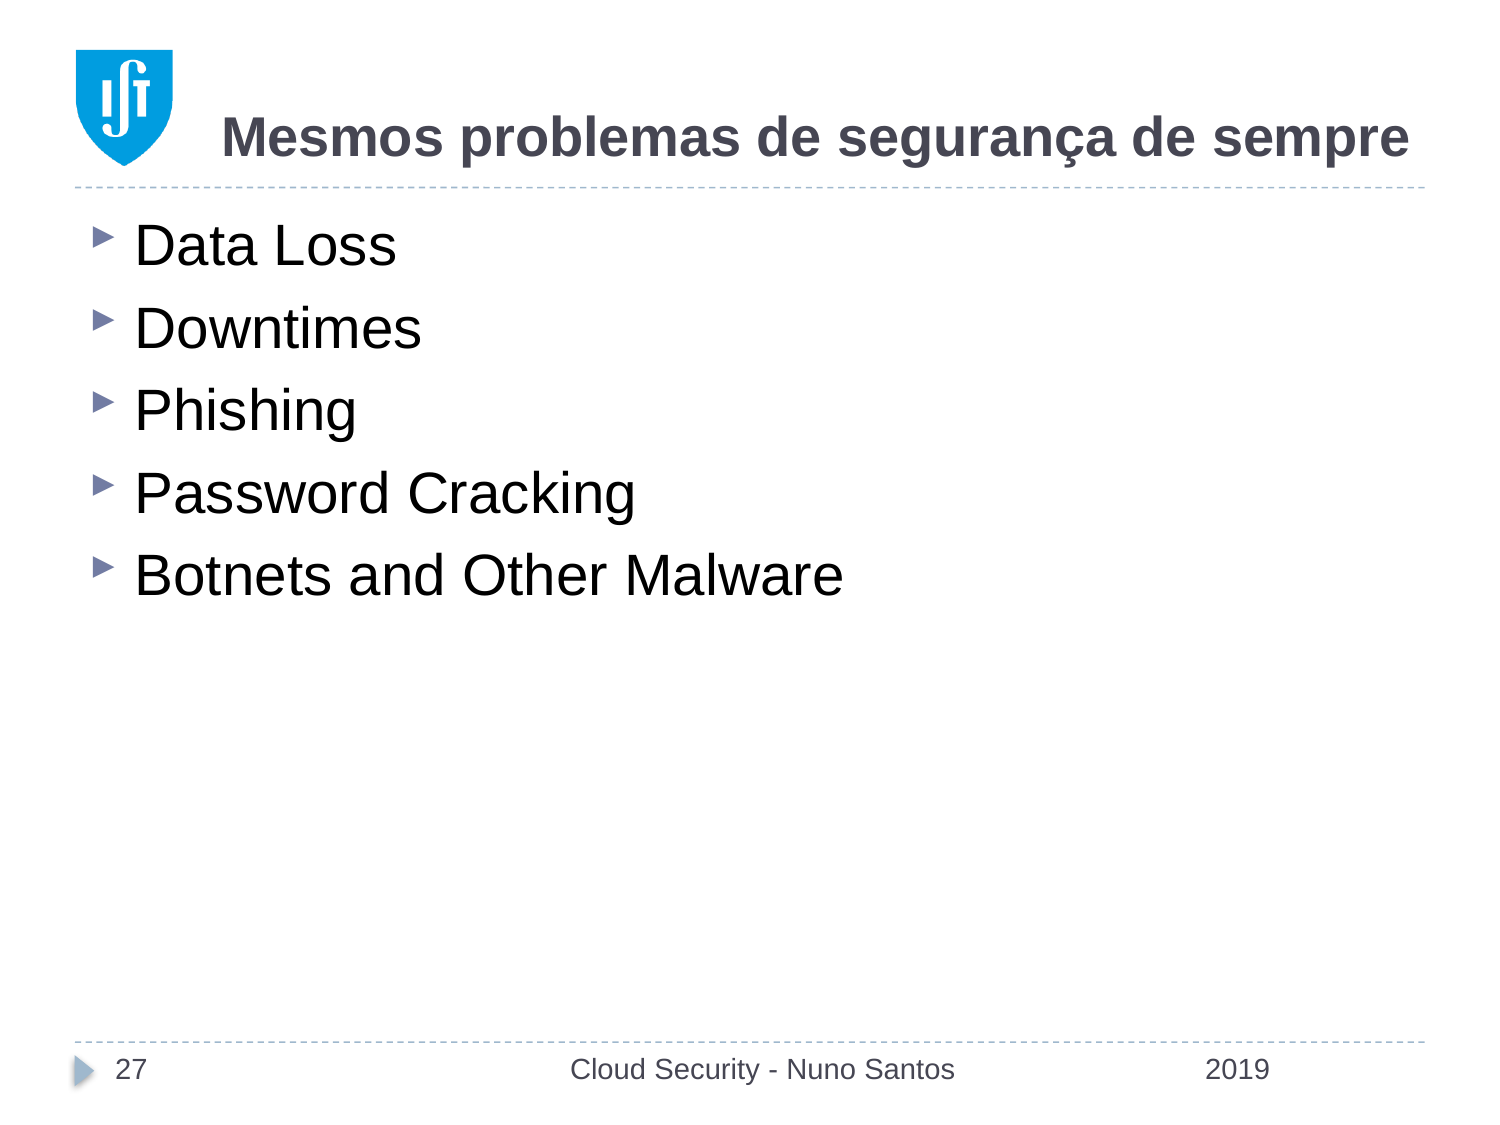

# Mesmos problemas de segurança de sempre
Data Loss
Downtimes
Phishing
Password Cracking
Botnets and Other Malware

27
Cloud Security - Nuno Santos
2019